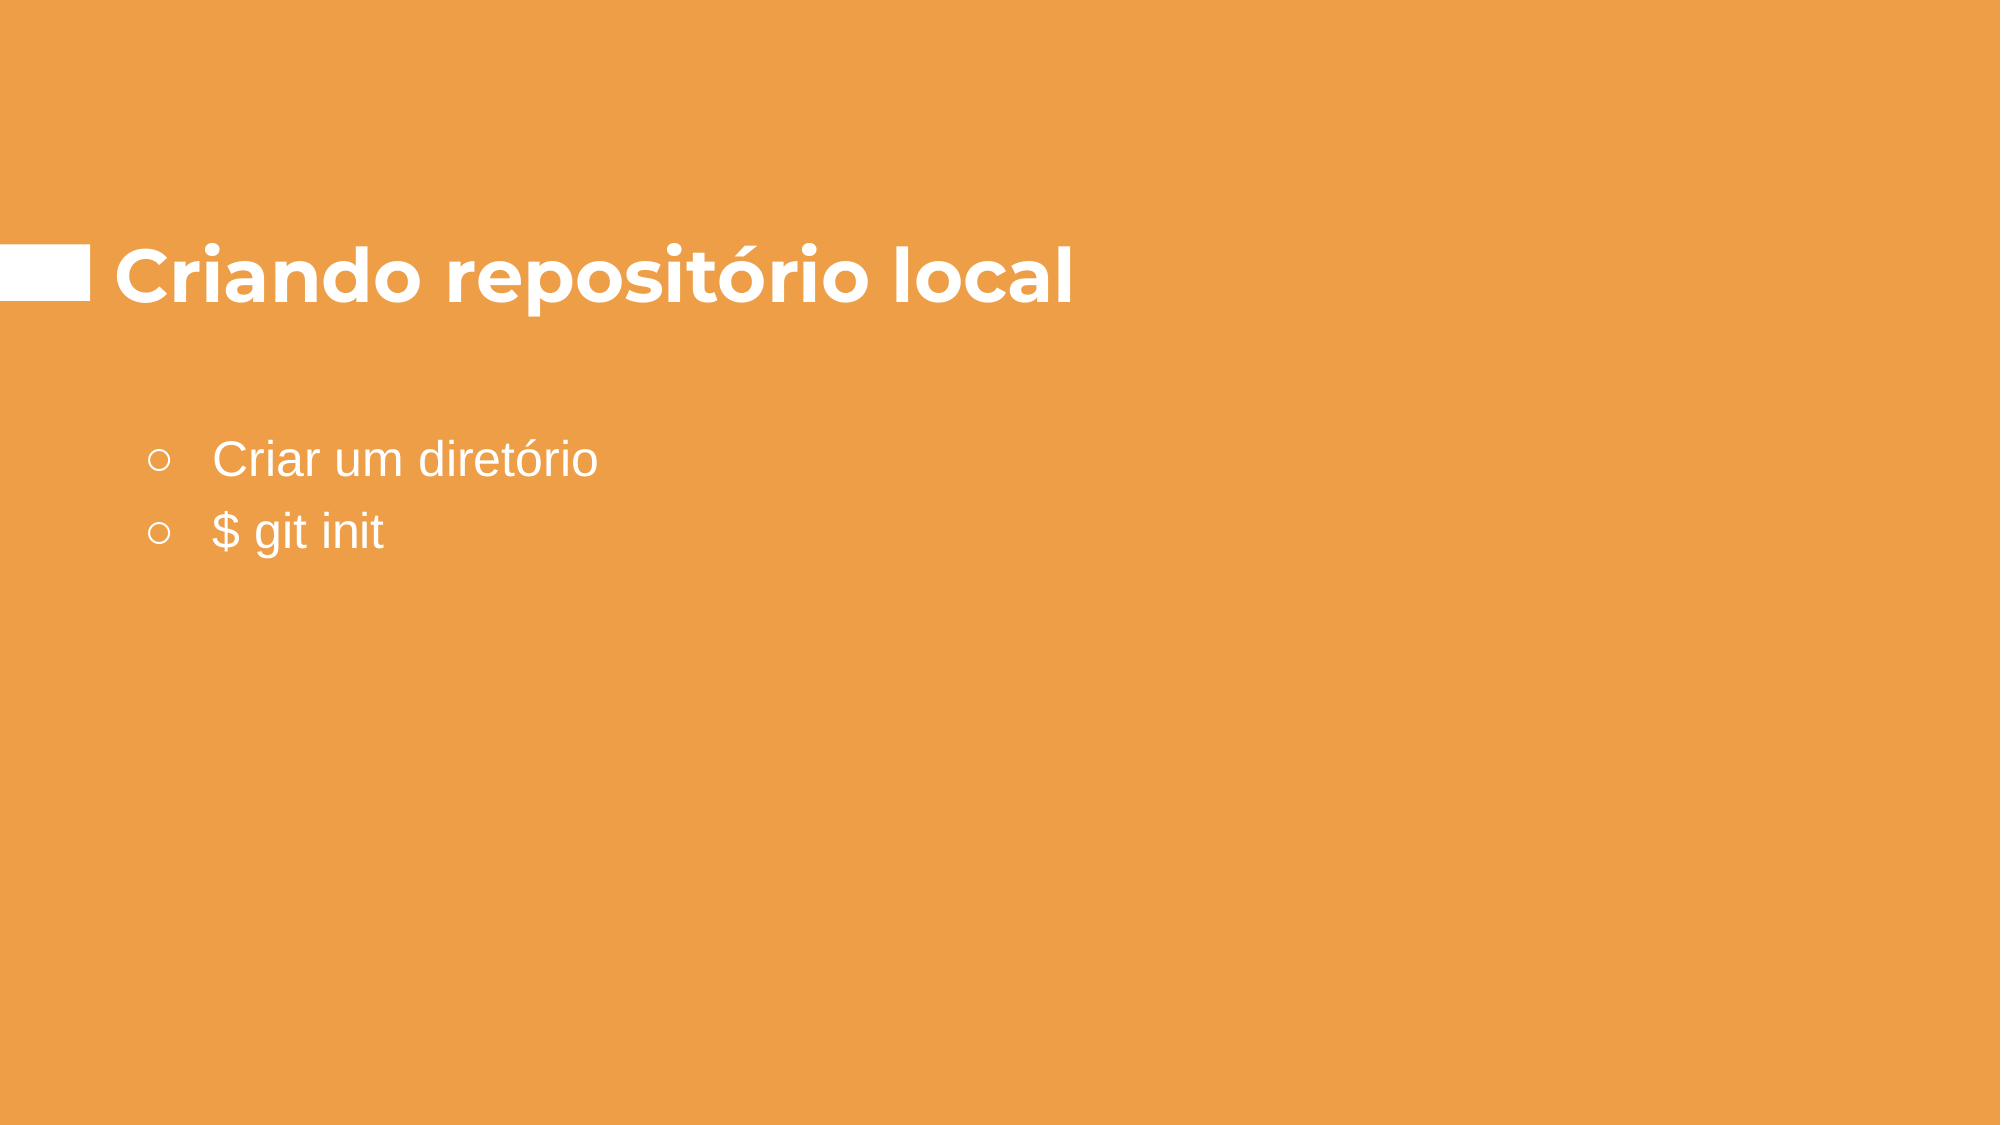

# Criando repositório local
Criar um diretório
$ git init